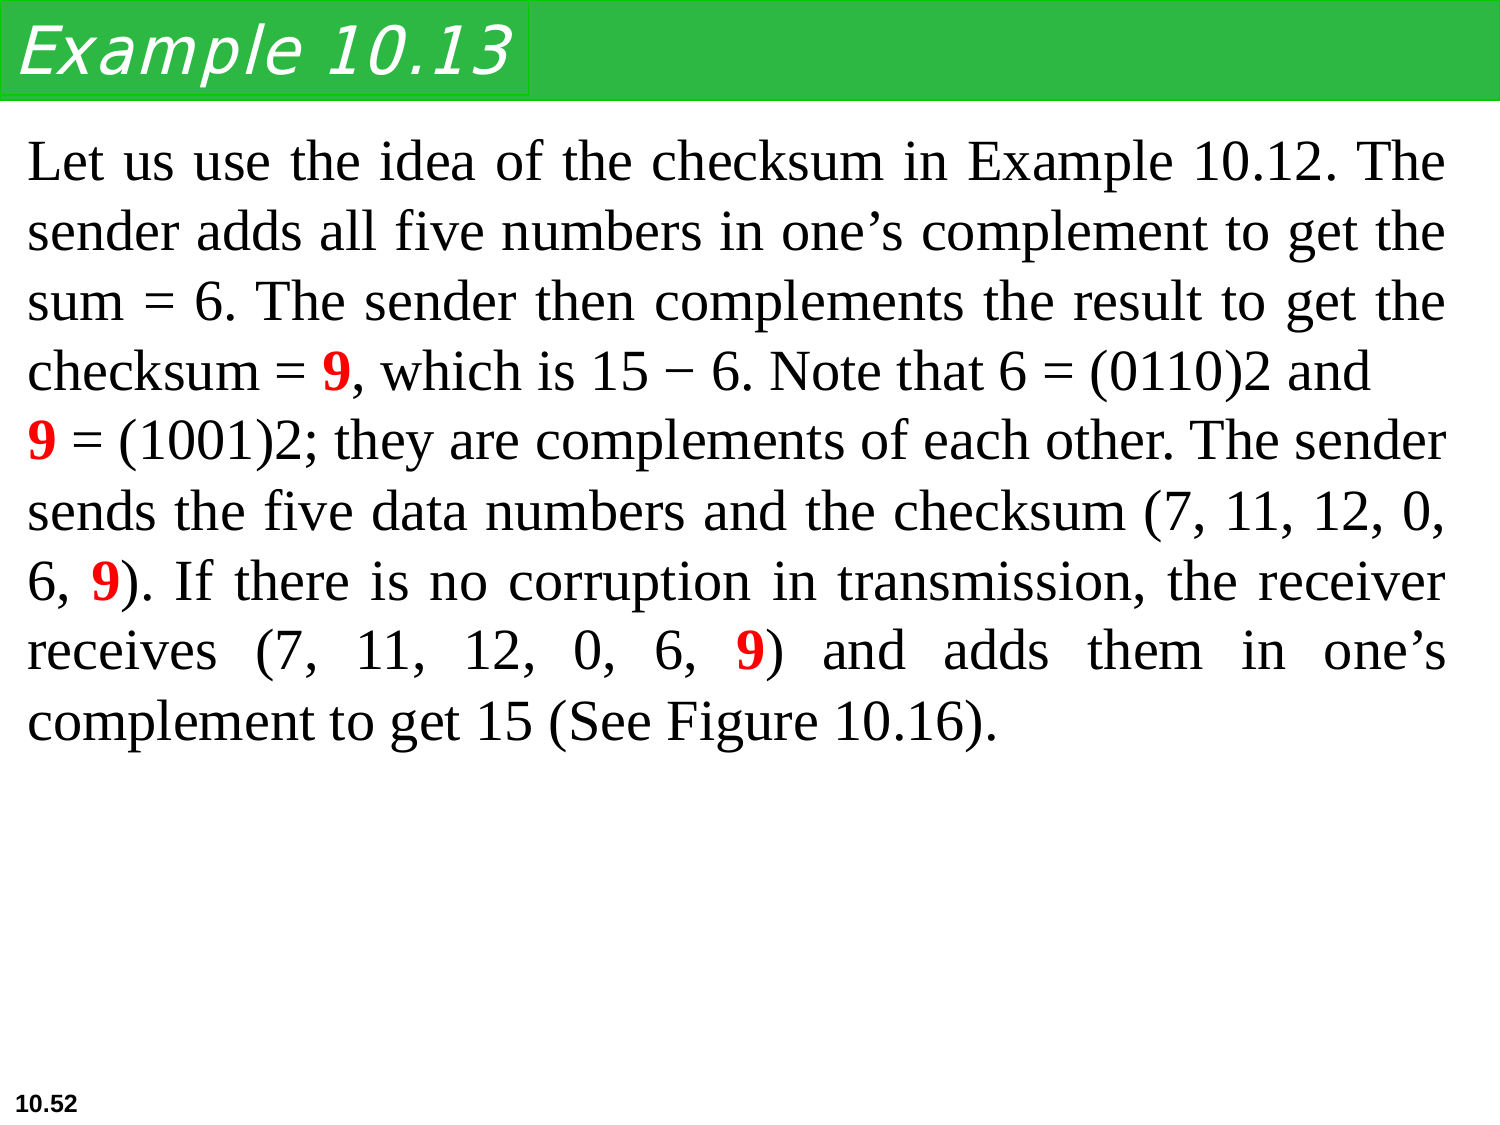

Example 10.13
Let us use the idea of the checksum in Example 10.12. The sender adds all five numbers in one’s complement to get the sum = 6. The sender then complements the result to get the checksum = 9, which is 15 − 6. Note that 6 = (0110)2 and
9 = (1001)2; they are complements of each other. The sender sends the five data numbers and the checksum (7, 11, 12, 0, 6, 9). If there is no corruption in transmission, the receiver receives (7, 11, 12, 0, 6, 9) and adds them in one’s complement to get 15 (See Figure 10.16).
10.52